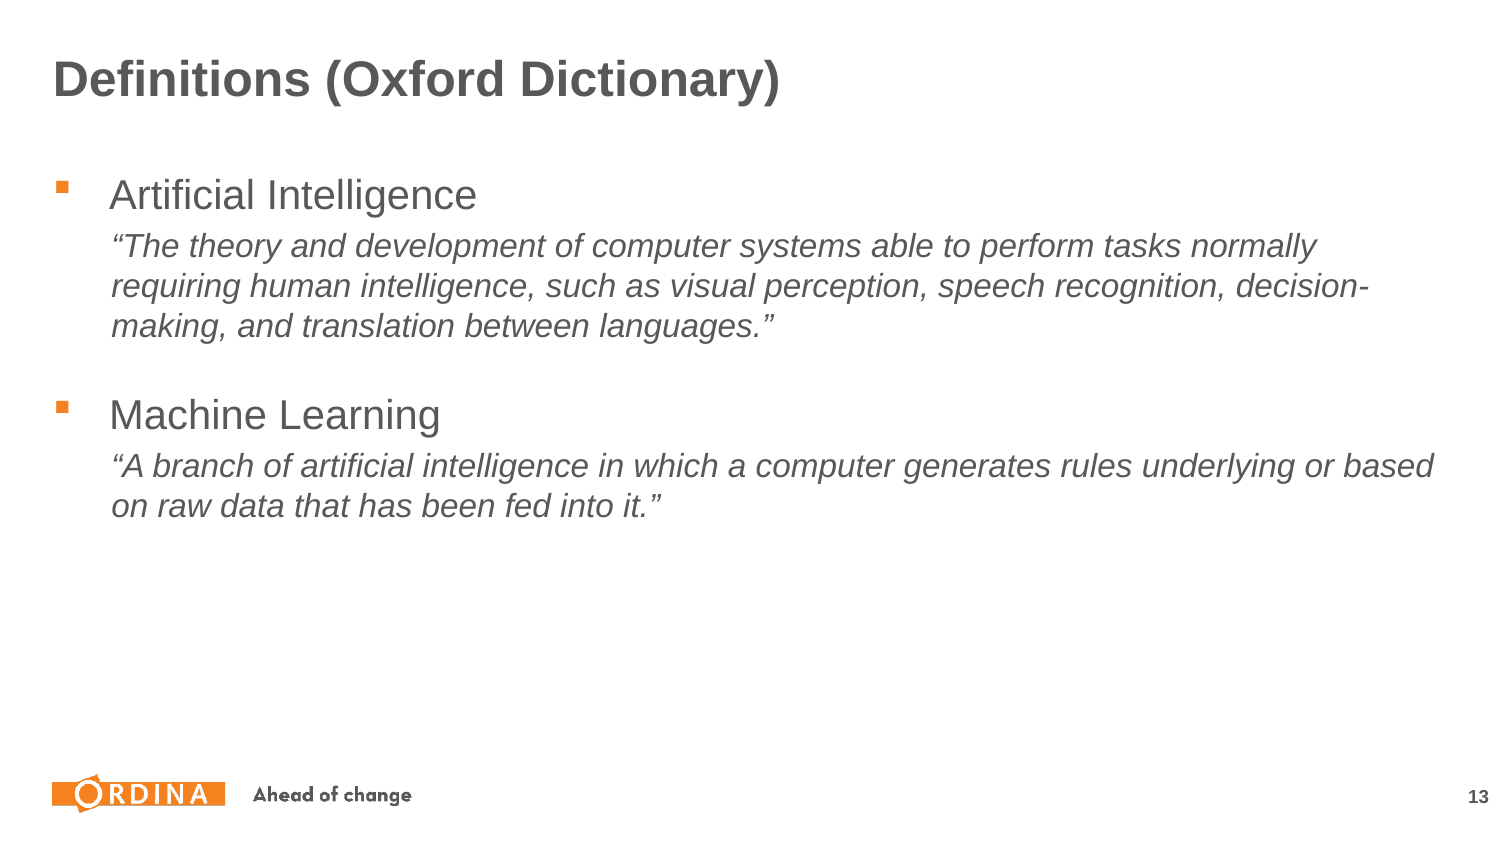

# Definitions (Oxford Dictionary)
Artificial Intelligence
“The theory and development of computer systems able to perform tasks normally requiring human intelligence, such as visual perception, speech recognition, decision-making, and translation between languages.”

Machine Learning
“A branch of artificial intelligence in which a computer generates rules underlying or based on raw data that has been fed into it.”